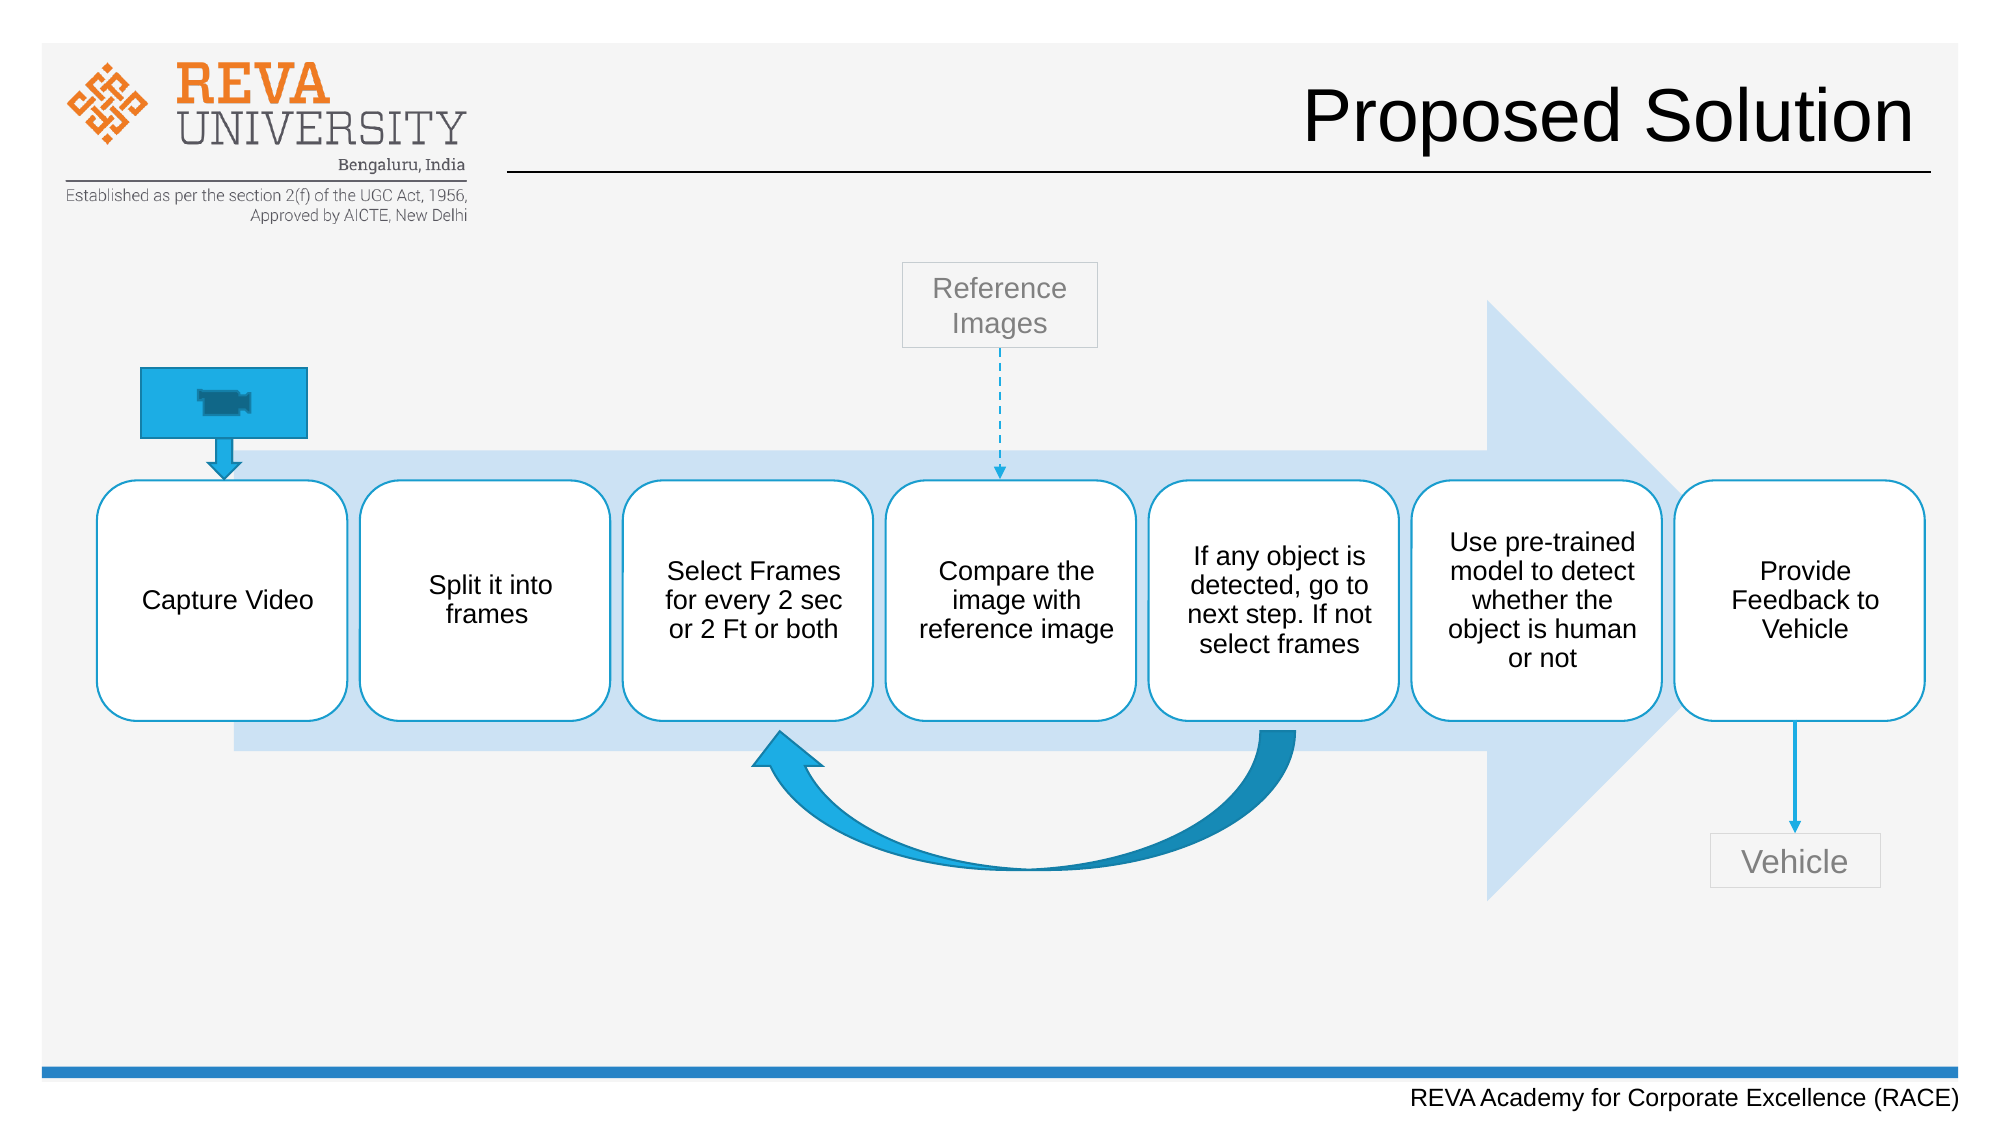

# Proposed Solution
Reference Images
Capture Video
Split it into frames
Select Frames for every 2 sec or 2 Ft or both
Compare the image with reference image
If any object is detected, go to next step. If not select frames
Use pre-trained model to detect whether the object is human or not
Provide Feedback to Vehicle

Vehicle
REVA Academy for Corporate Excellence (RACE)